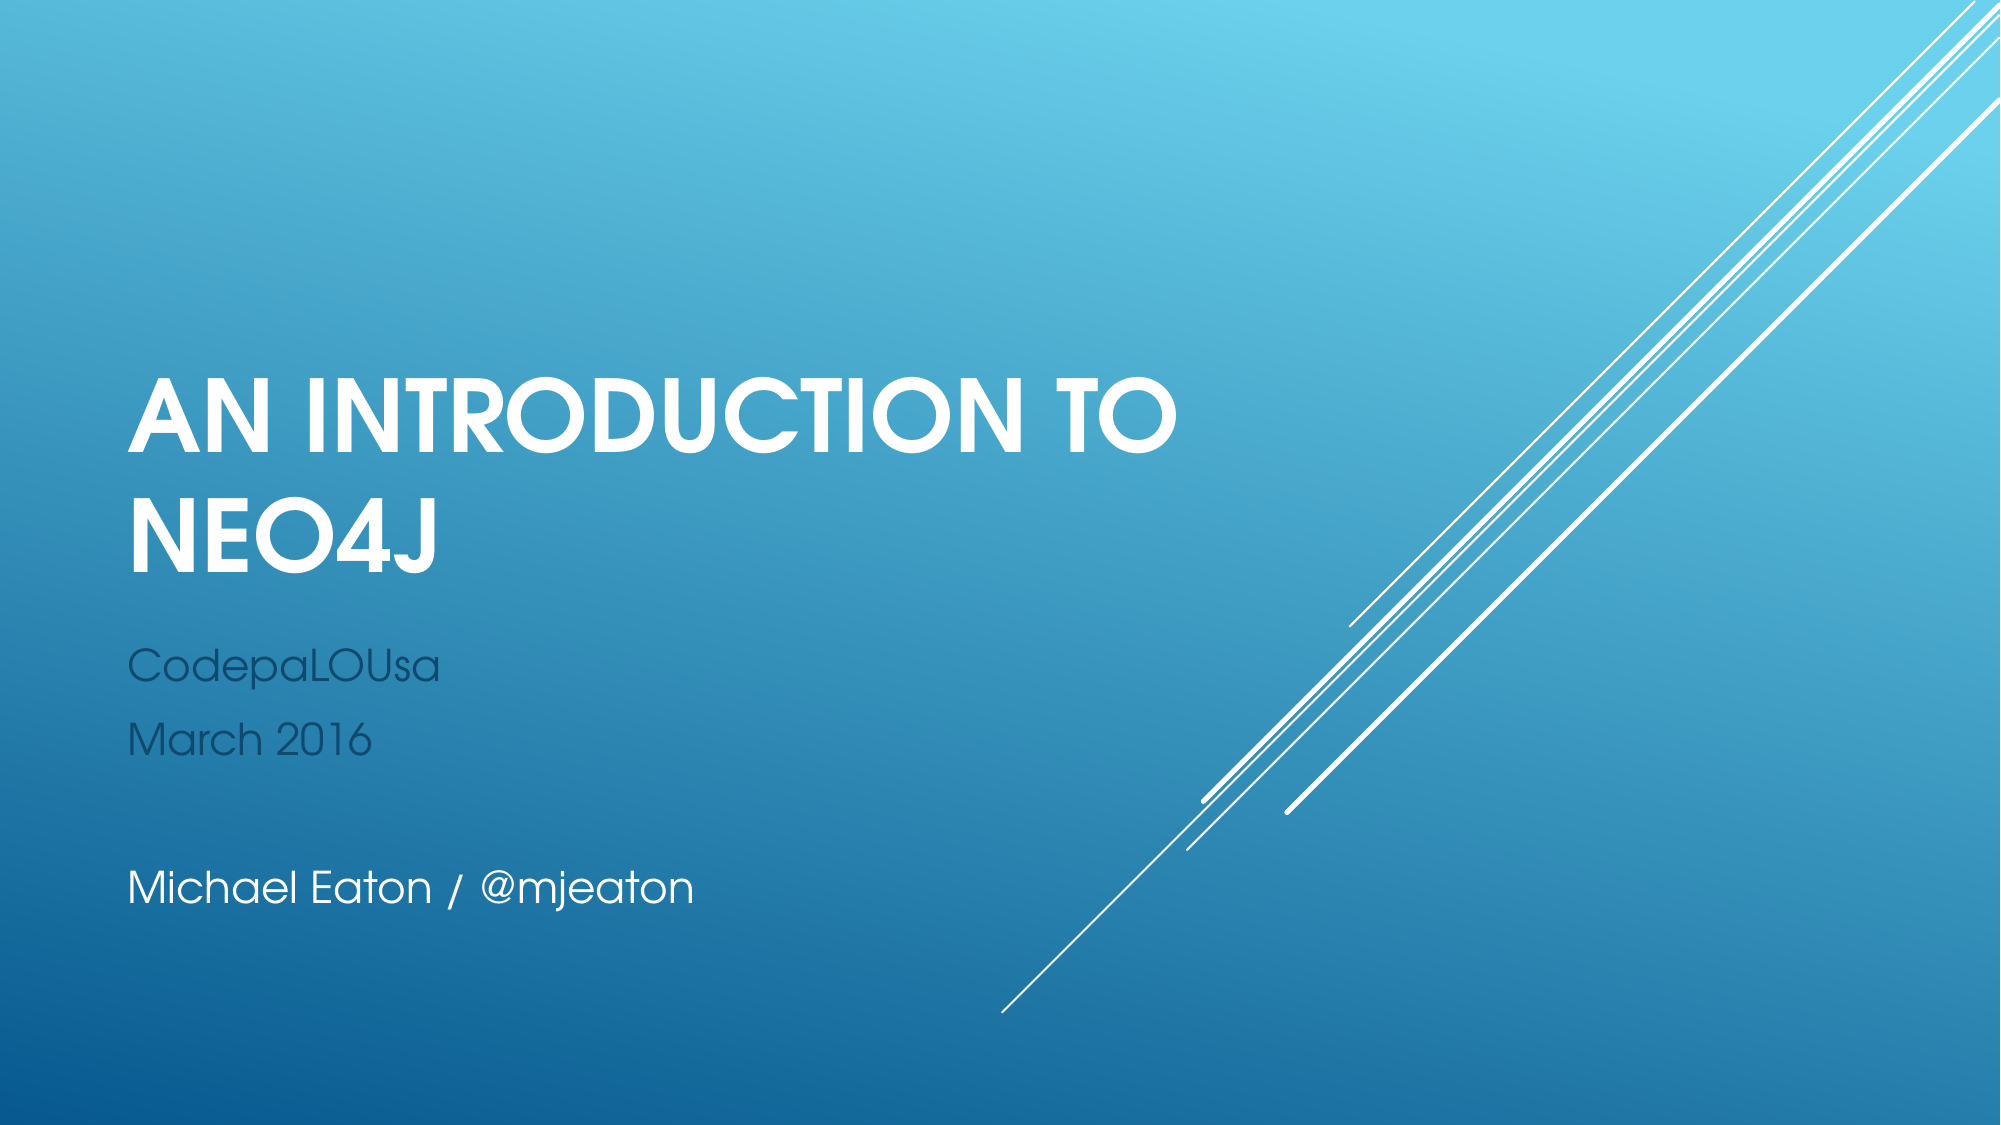

# An Introduction to Neo4j
CodepaLOUsa
March 2016

Michael Eaton / @mjeaton